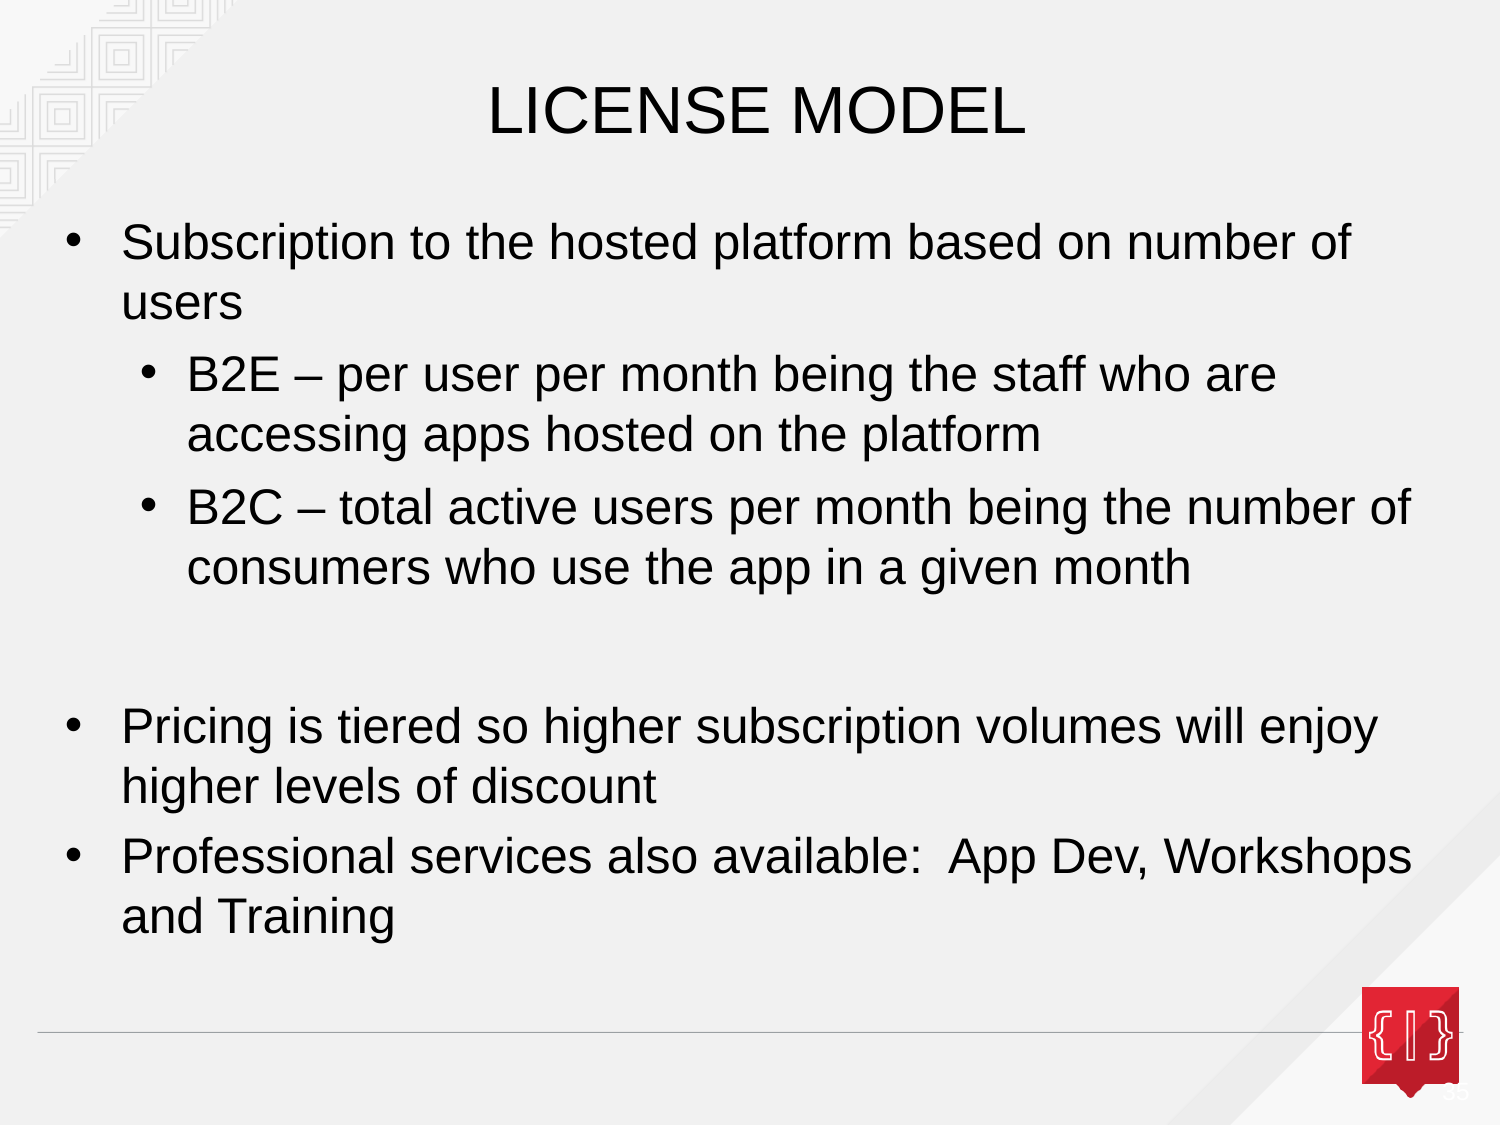

# License Model
Subscription to the hosted platform based on number of users
B2E – per user per month being the staff who are accessing apps hosted on the platform
B2C – total active users per month being the number of consumers who use the app in a given month

Pricing is tiered so higher subscription volumes will enjoy higher levels of discount
Professional services also available:  App Dev, Workshops and Training

35